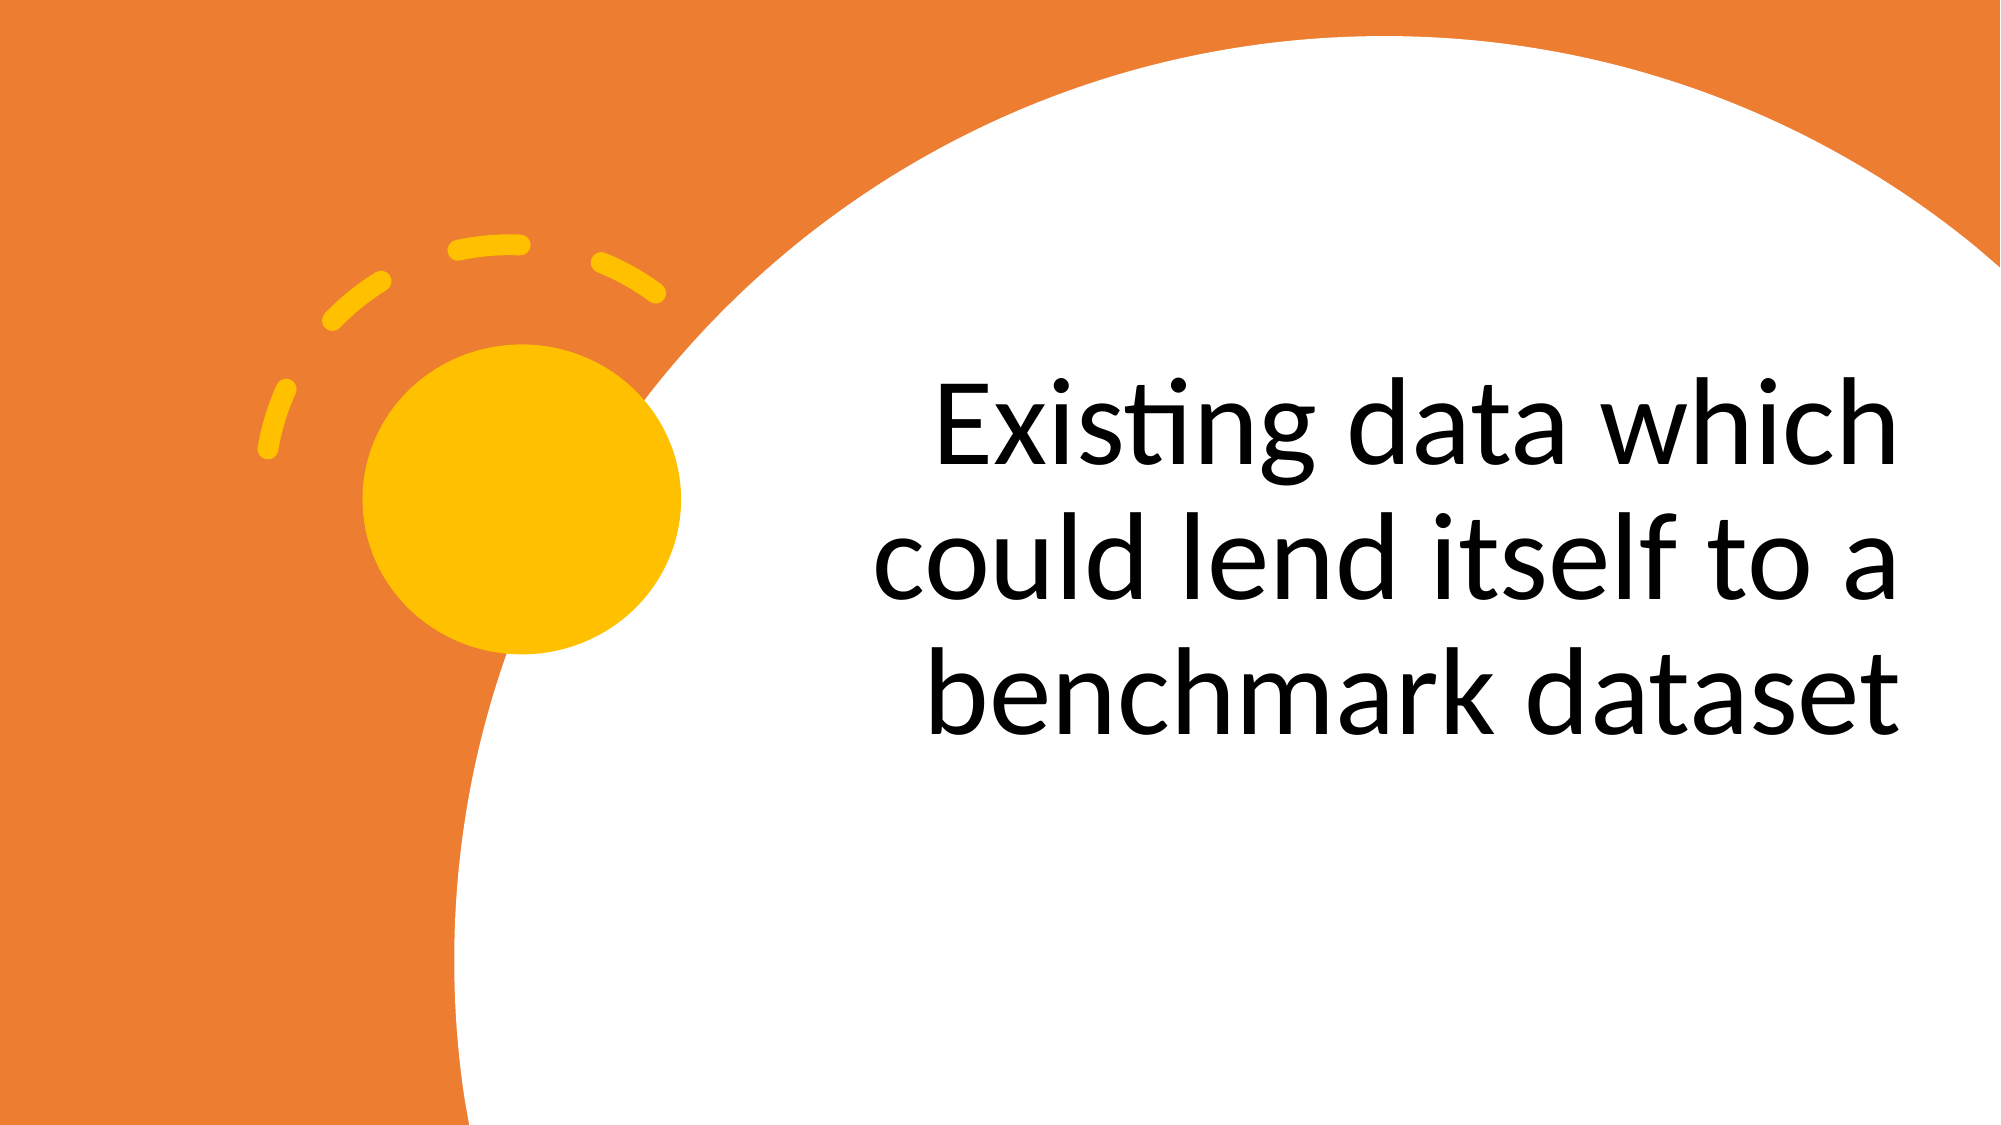

# Existing data which could lend itself to a benchmark dataset